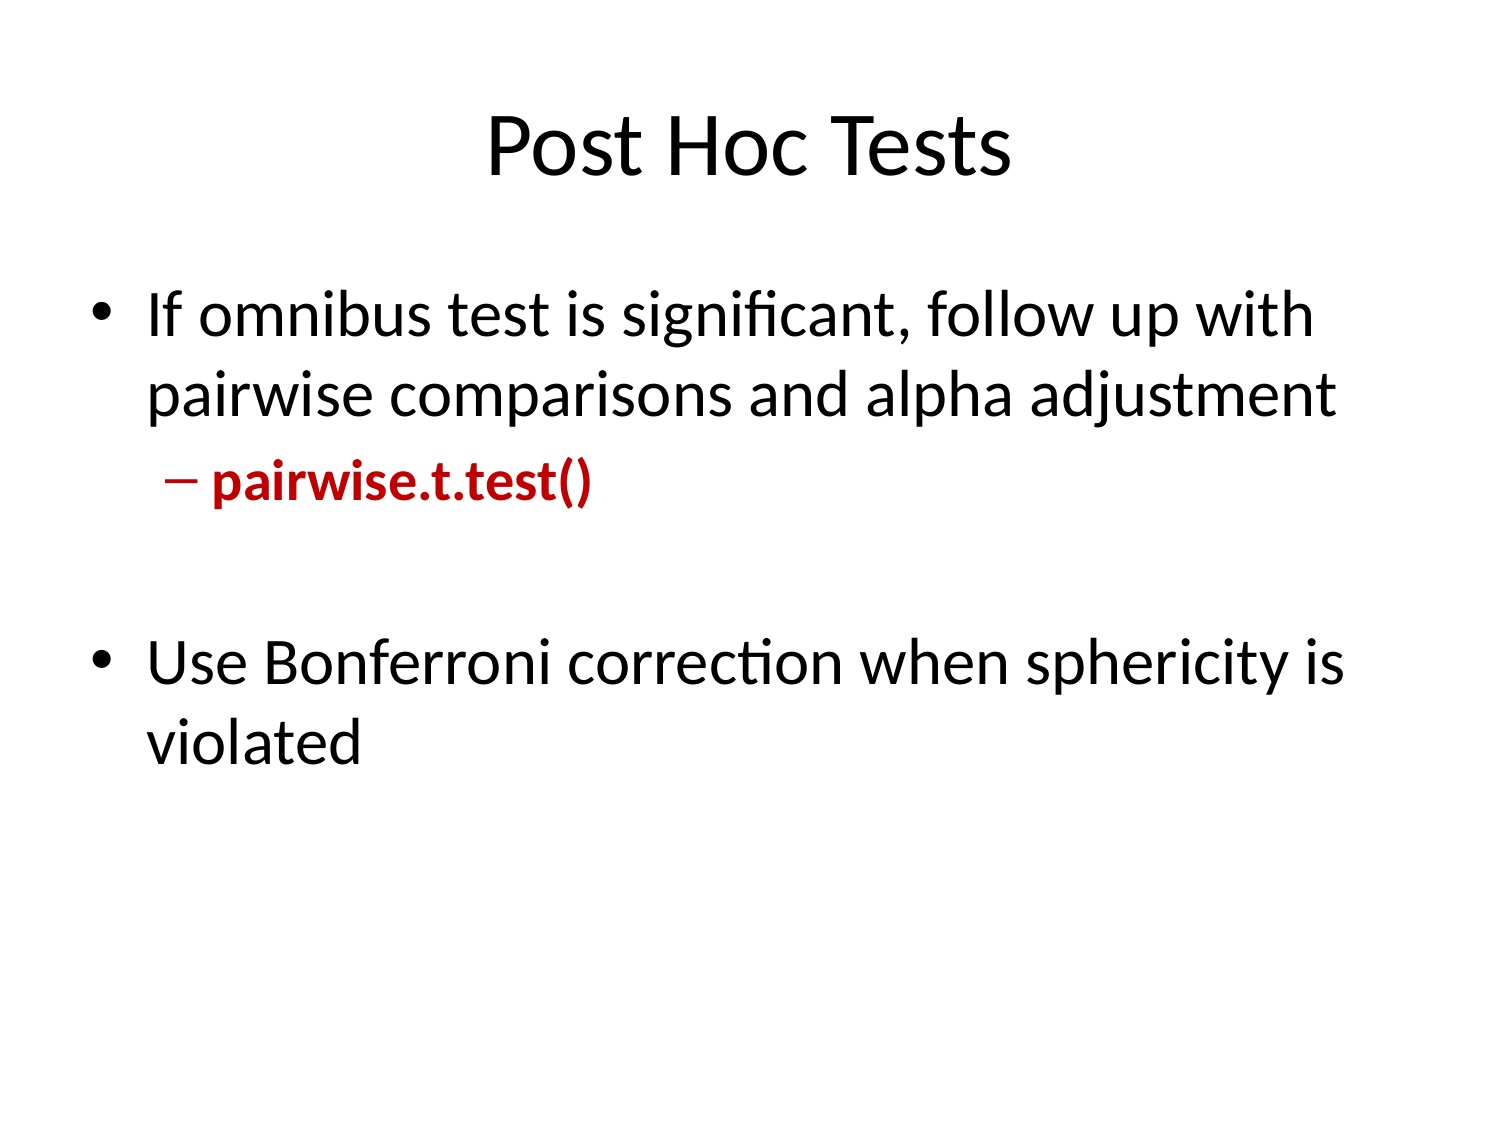

# Post Hoc Tests
If omnibus test is significant, follow up with pairwise comparisons and alpha adjustment
pairwise.t.test()

Use Bonferroni correction when sphericity is violated